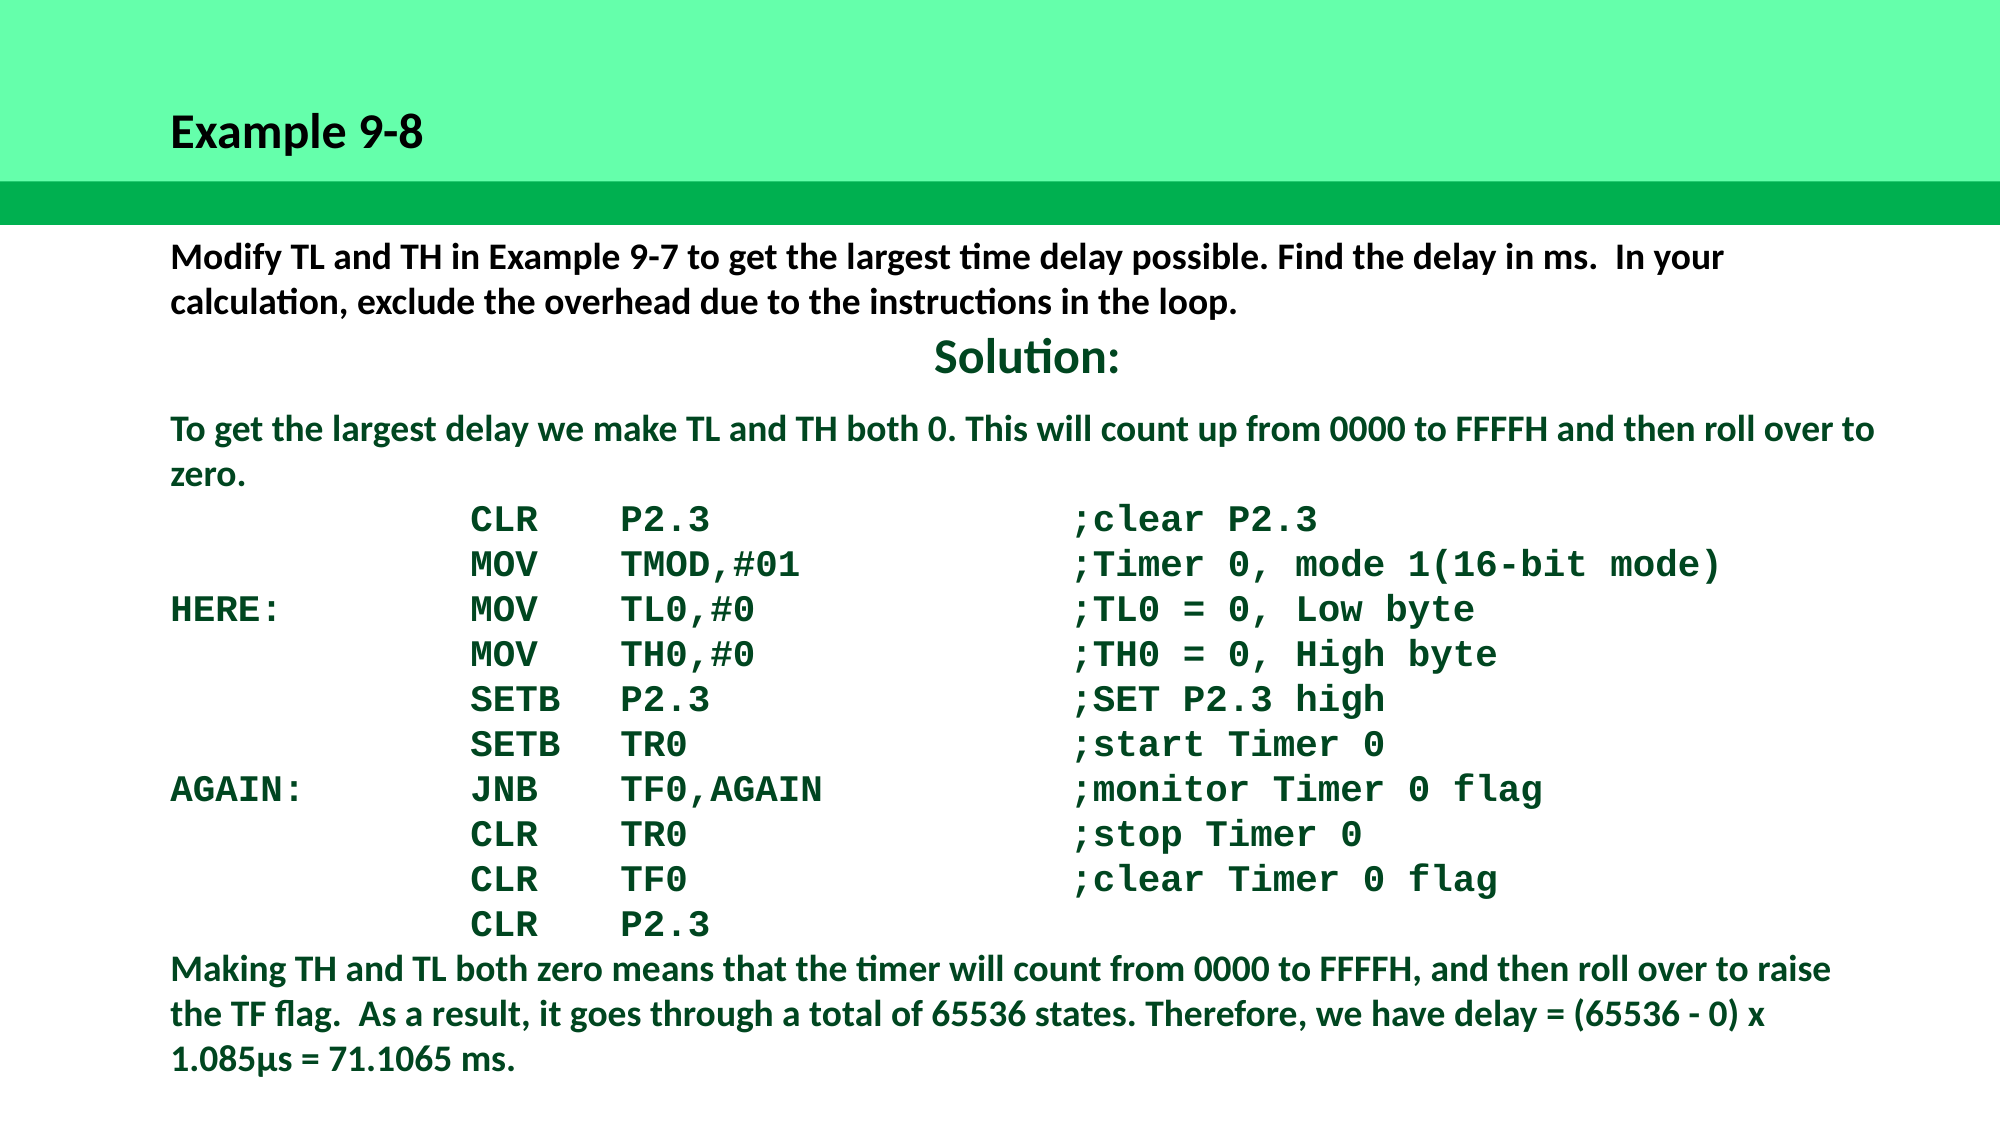

Example 9-8
Modify TL and TH in Example 9-7 to get the largest time delay possible. Find the delay in ms.  In your calculation, exclude the overhead due to the instructions in the loop.
Solution:
To get the largest delay we make TL and TH both 0. This will count up from 0000 to FFFFH and then roll over to zero.
		CLR	P2.3			;clear P2.3
		MOV	TMOD,#01		;Timer 0, mode 1(16-bit mode)
HERE:		MOV	TL0,#0			;TL0 = 0, Low byte
		MOV	TH0,#0			;TH0 = 0, High byte
		SETB	P2.3			;SET P2.3 high
		SETB	TR0			;start Timer 0
AGAIN:		JNB	TF0,AGAIN		;monitor Timer 0 flag
		CLR	TR0			;stop Timer 0
		CLR	TF0			;clear Timer 0 flag
		CLR	P2.3
Making TH and TL both zero means that the timer will count from 0000 to FFFFH, and then roll over to raise the TF flag.  As a result, it goes through a total of 65536 states. Therefore, we have delay = (65536 - 0) x 1.085µs = 71.1065 ms.